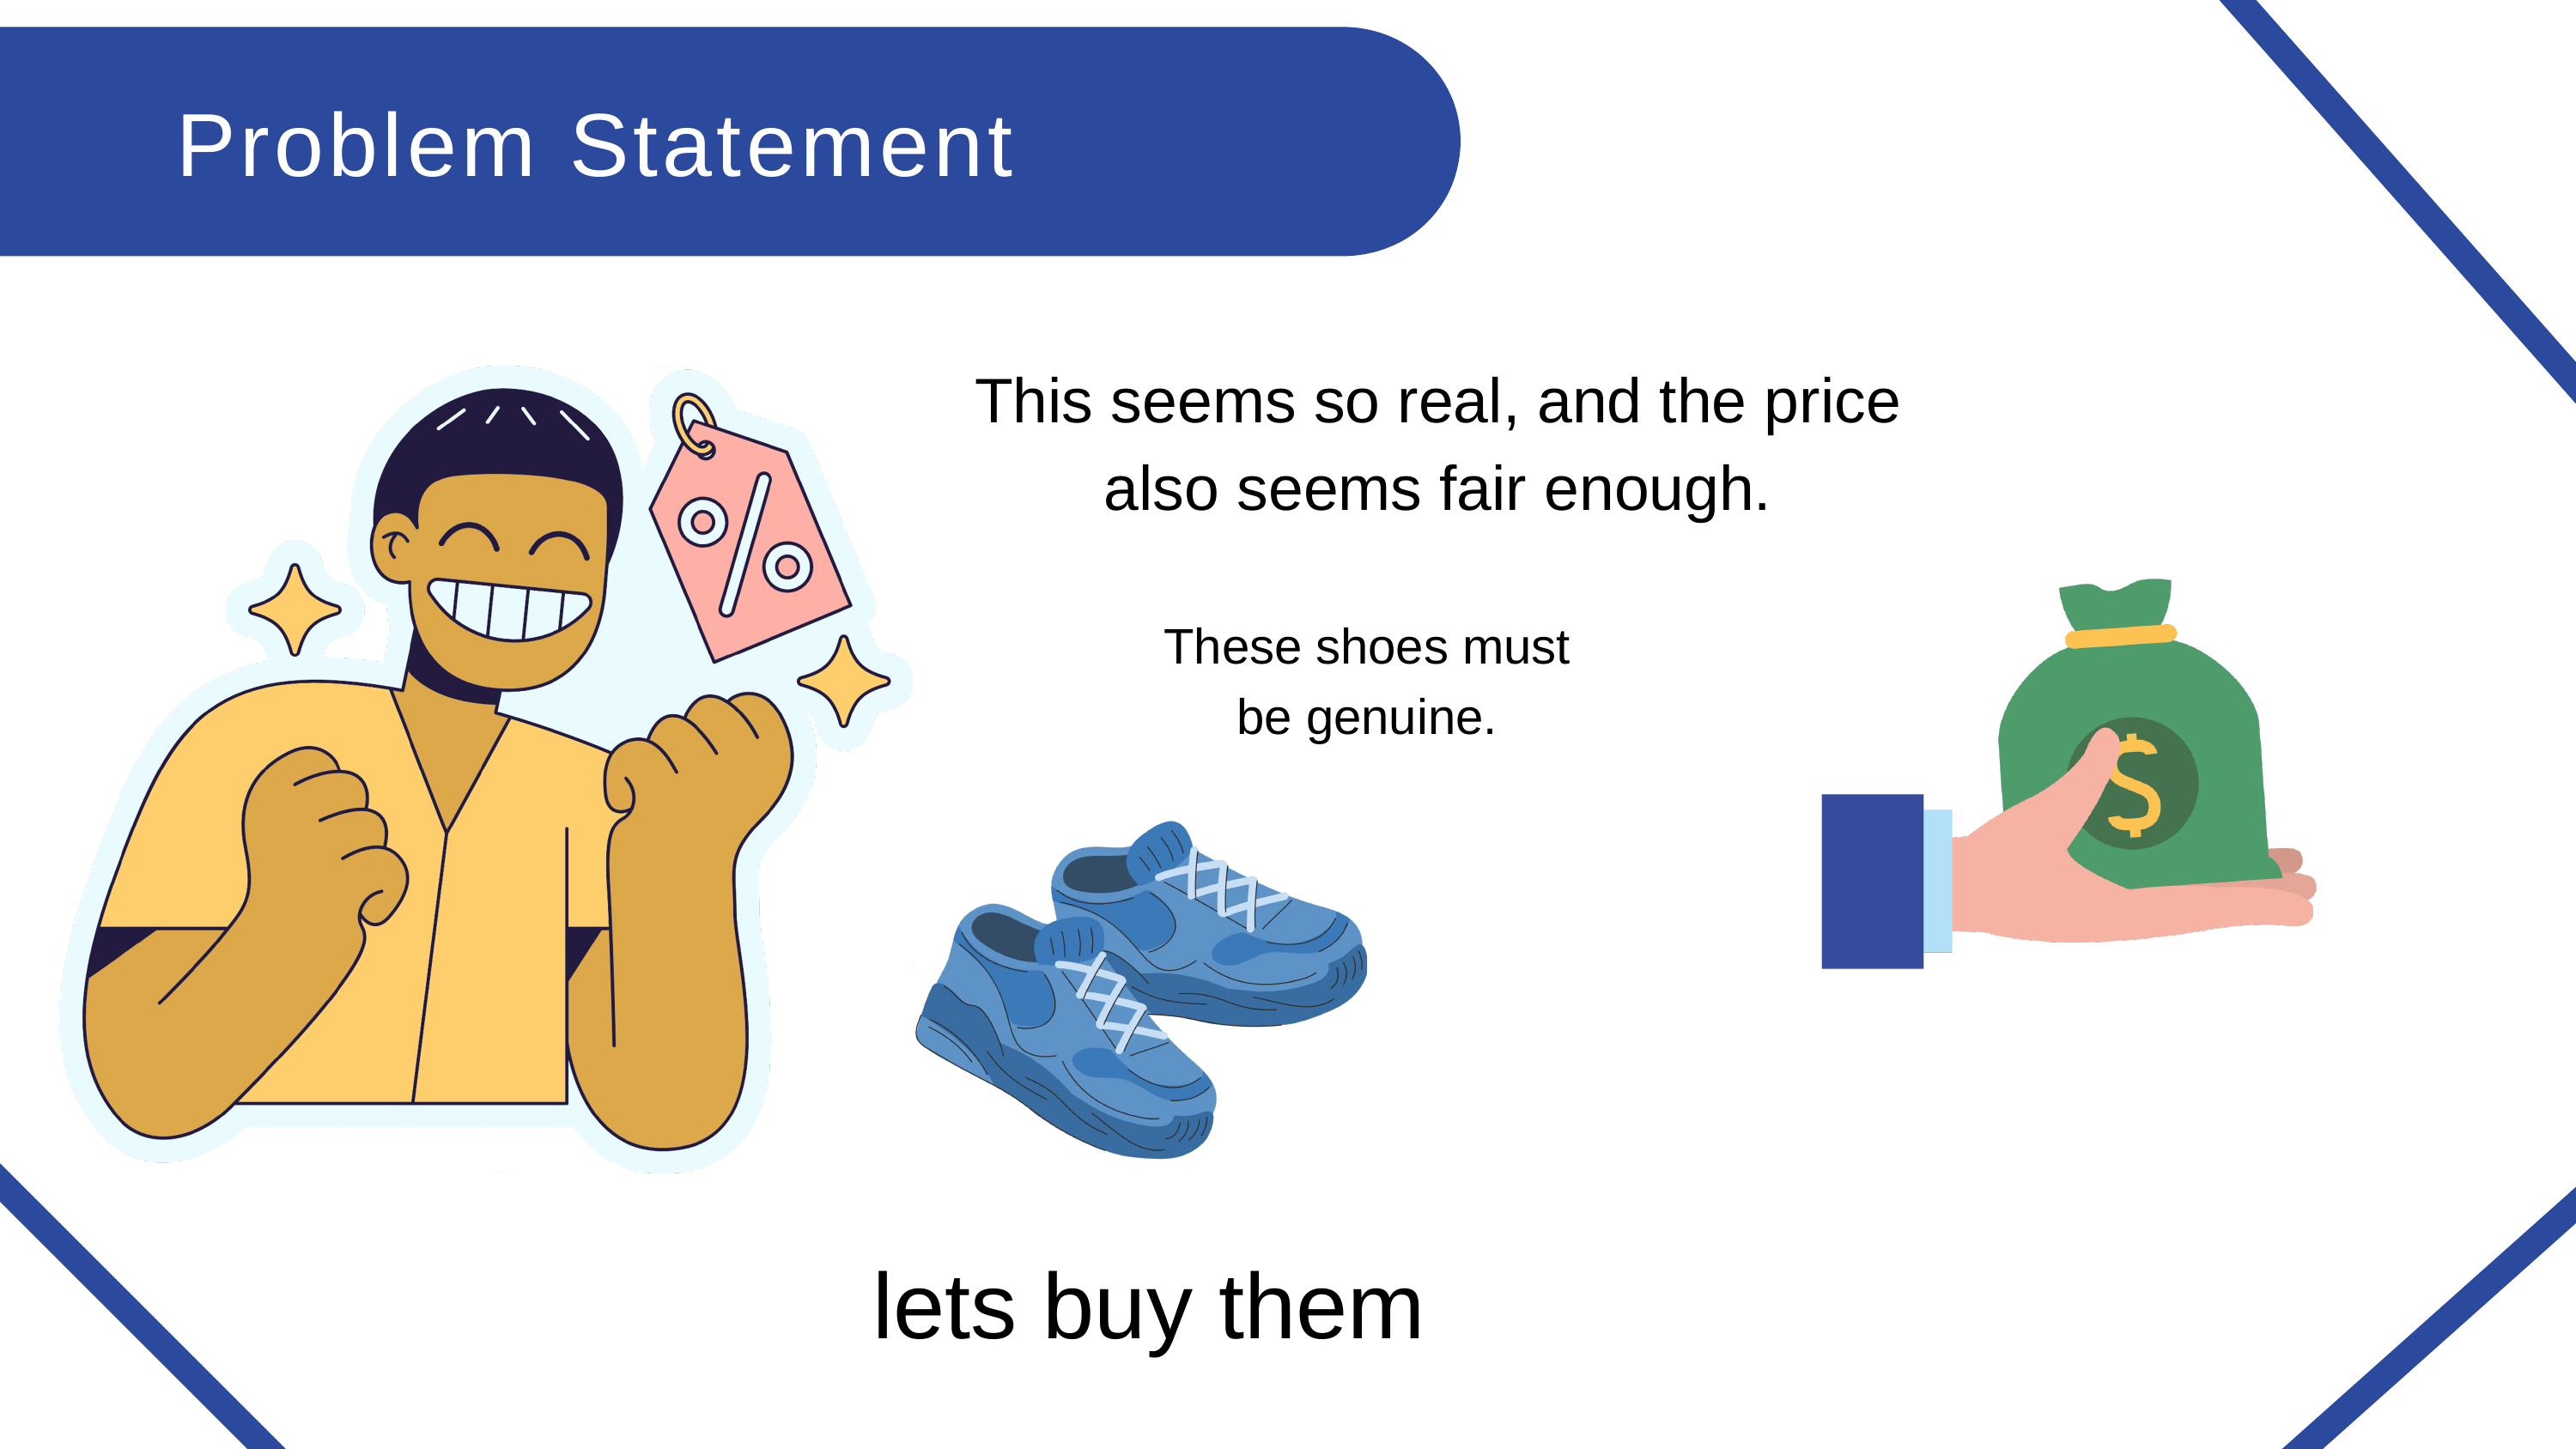

Problem Statement
This seems so real, and the price also seems fair enough.

These shoes must be genuine.

lets buy them